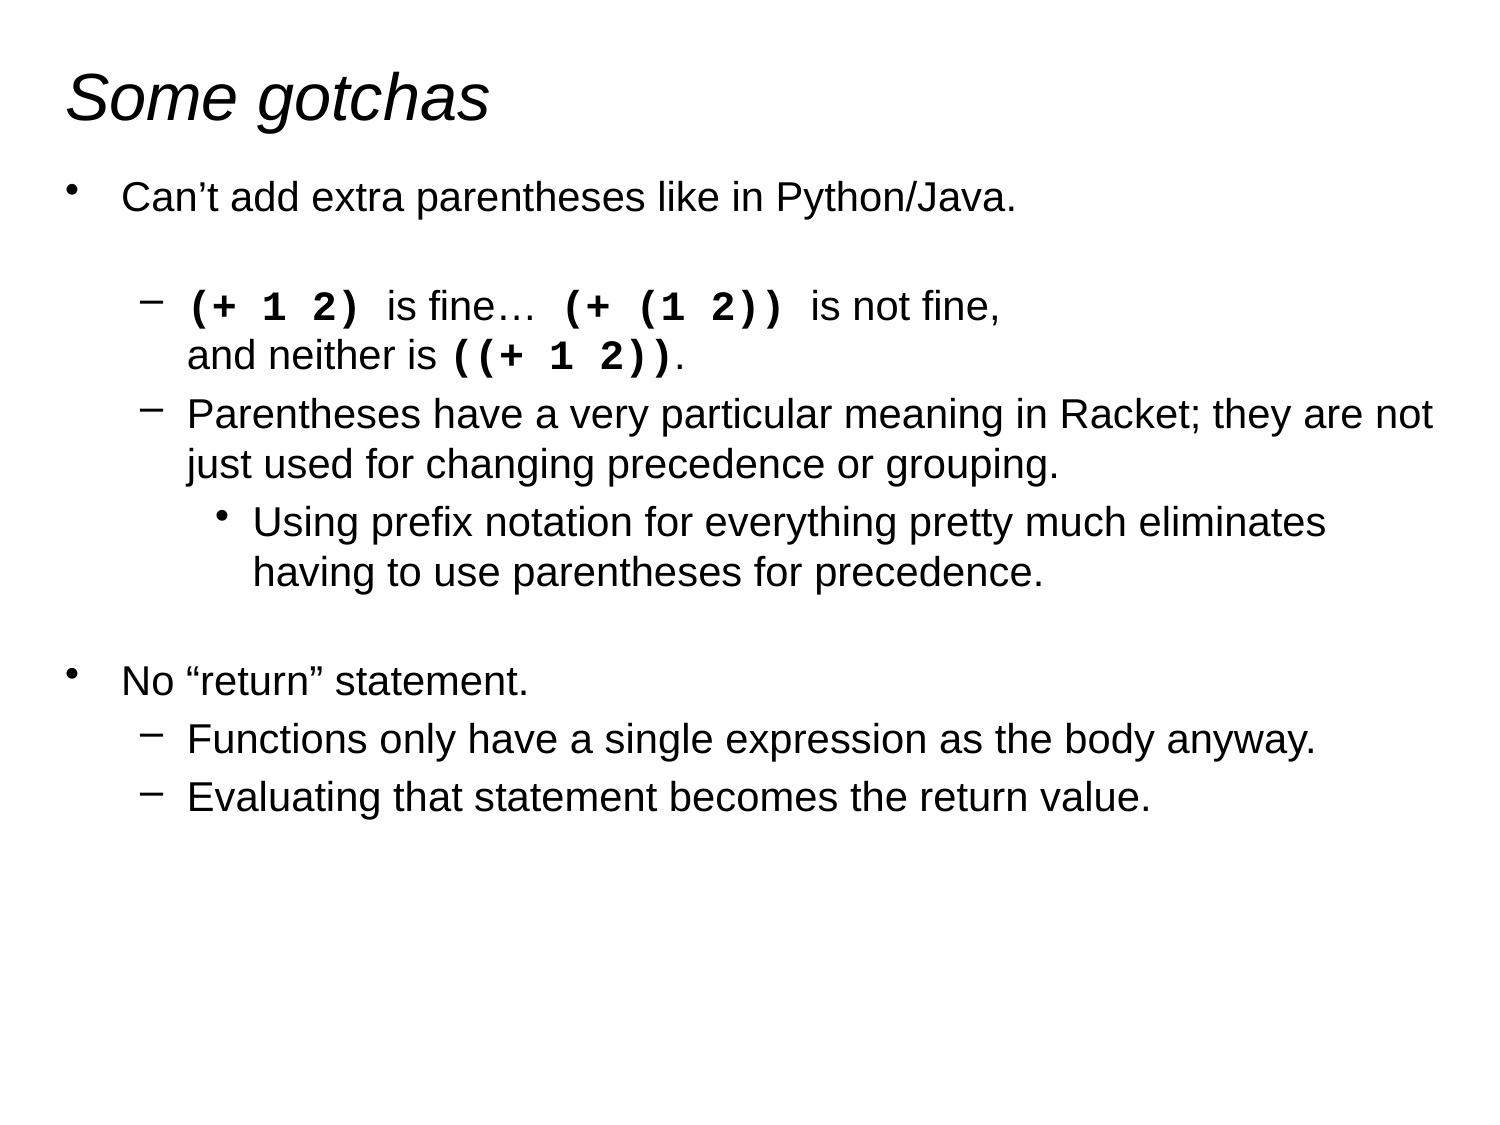

# Some gotchas
Can’t add extra parentheses like in Python/Java.
(+ 1 2) is fine…  (+ (1 2)) is not fine,
and neither is ((+ 1 2)).
Parentheses have a very particular meaning in Racket; they are not just used for changing precedence or grouping.
Using prefix notation for everything pretty much eliminates having to use parentheses for precedence.
No “return” statement.
Functions only have a single expression as the body anyway.
Evaluating that statement becomes the return value.